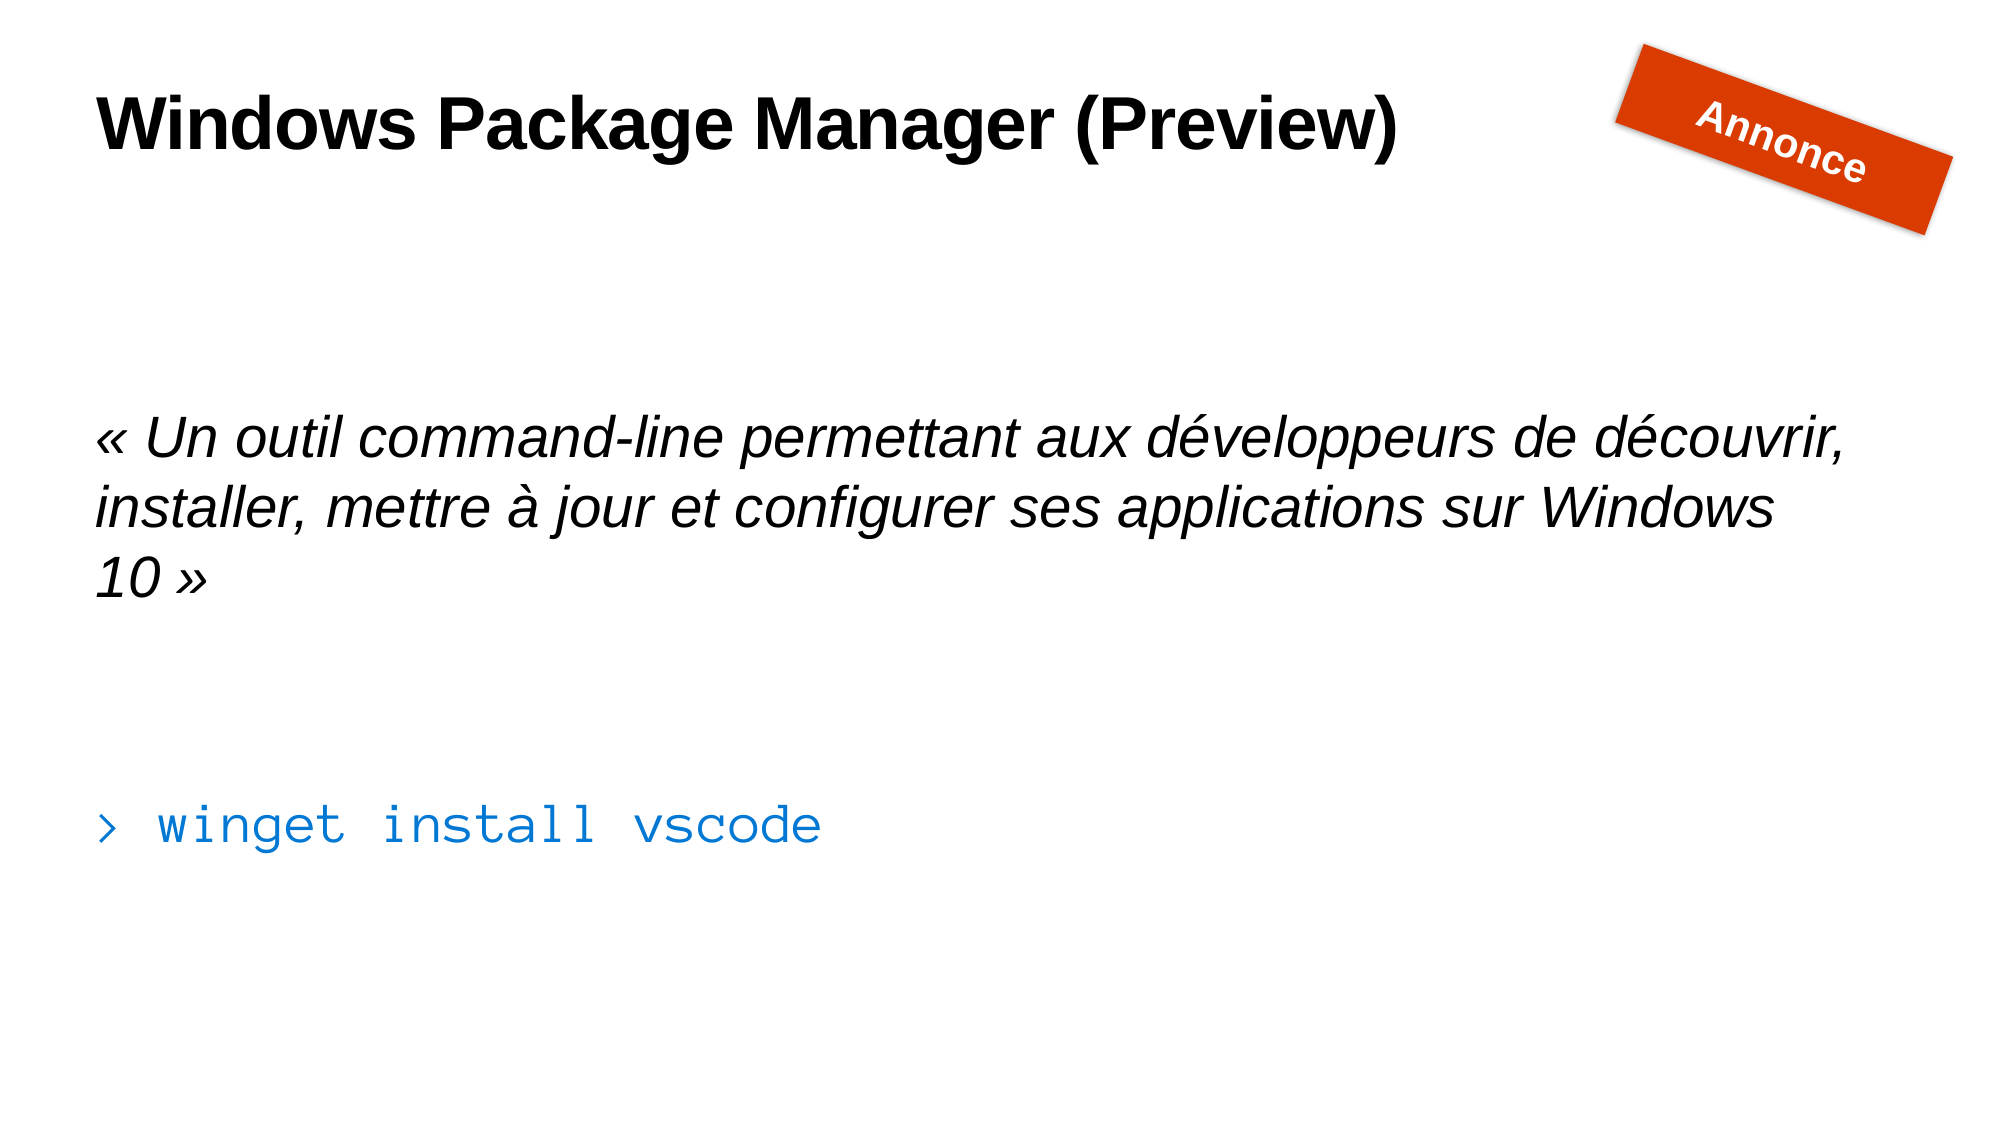

# Windows Package Manager (Preview)
Annonce

« Un outil command-line permettant aux développeurs de découvrir, installer, mettre à jour et configurer ses applications sur Windows 10 »

> winget install vscode